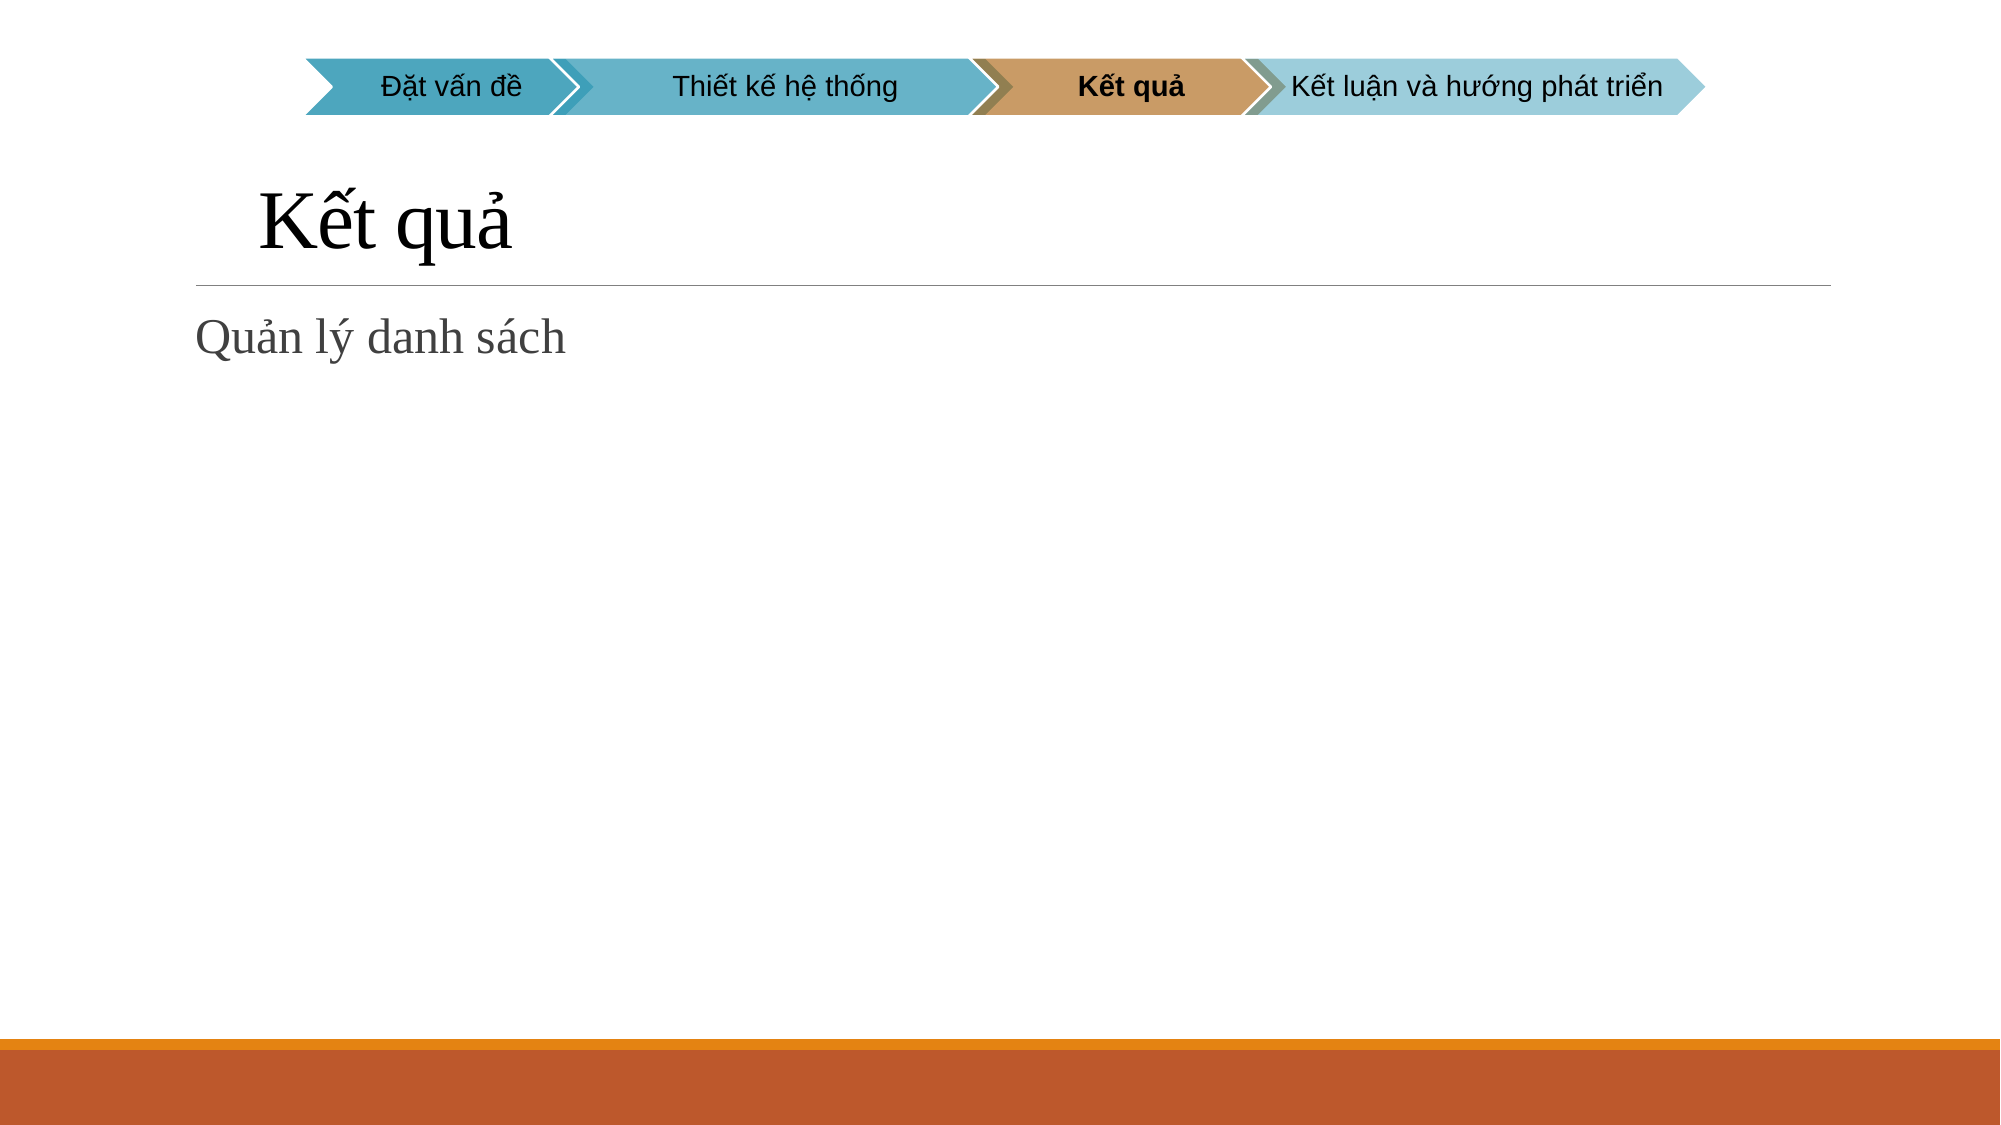

# Kết luận và hướng phát triển Kết quả
Đặt vấn đề
Thiết kế hệ thống
Kết quả
Kết luận và hướng phát triển
Quản lý danh sách